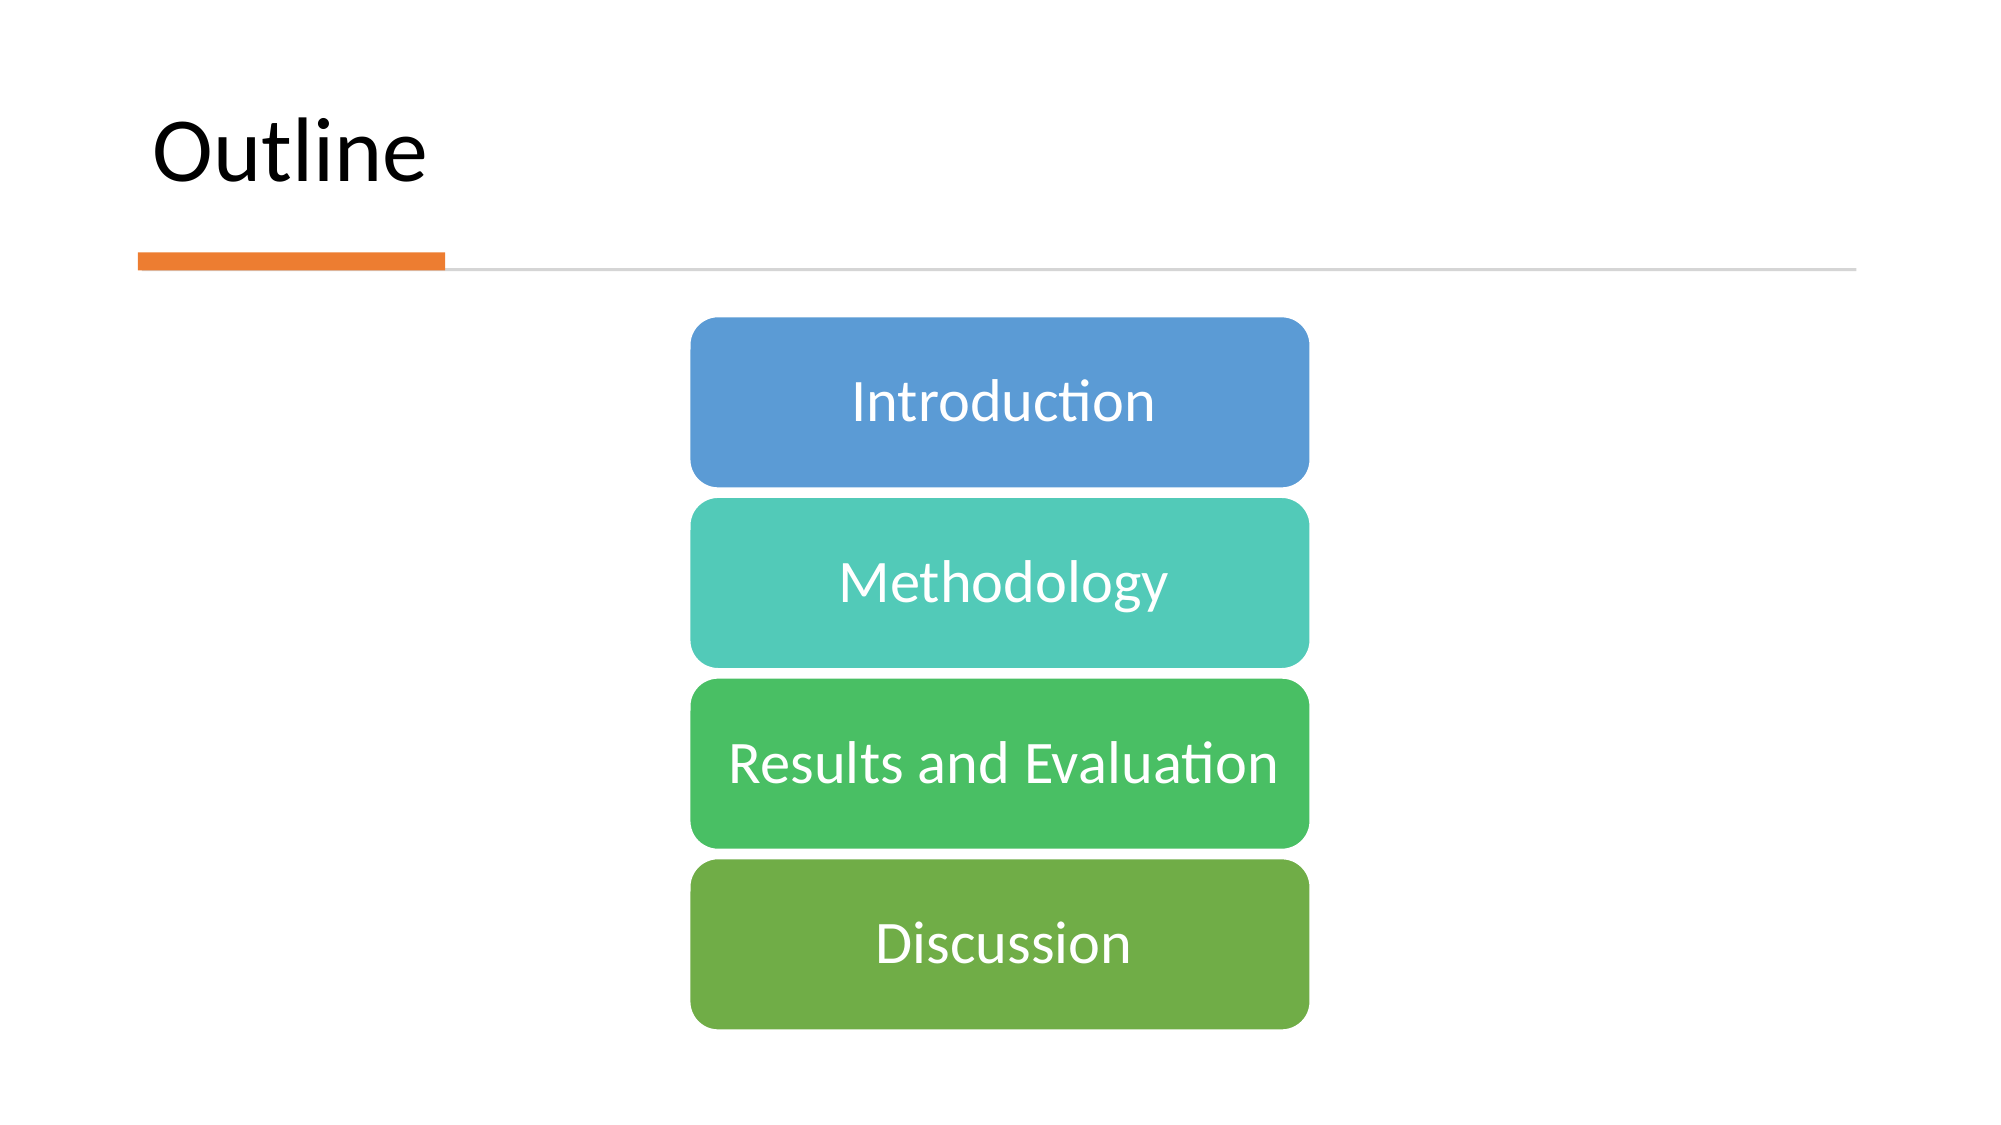

# Outline

Introduction
Methodology
Results and Evaluation
Discussion